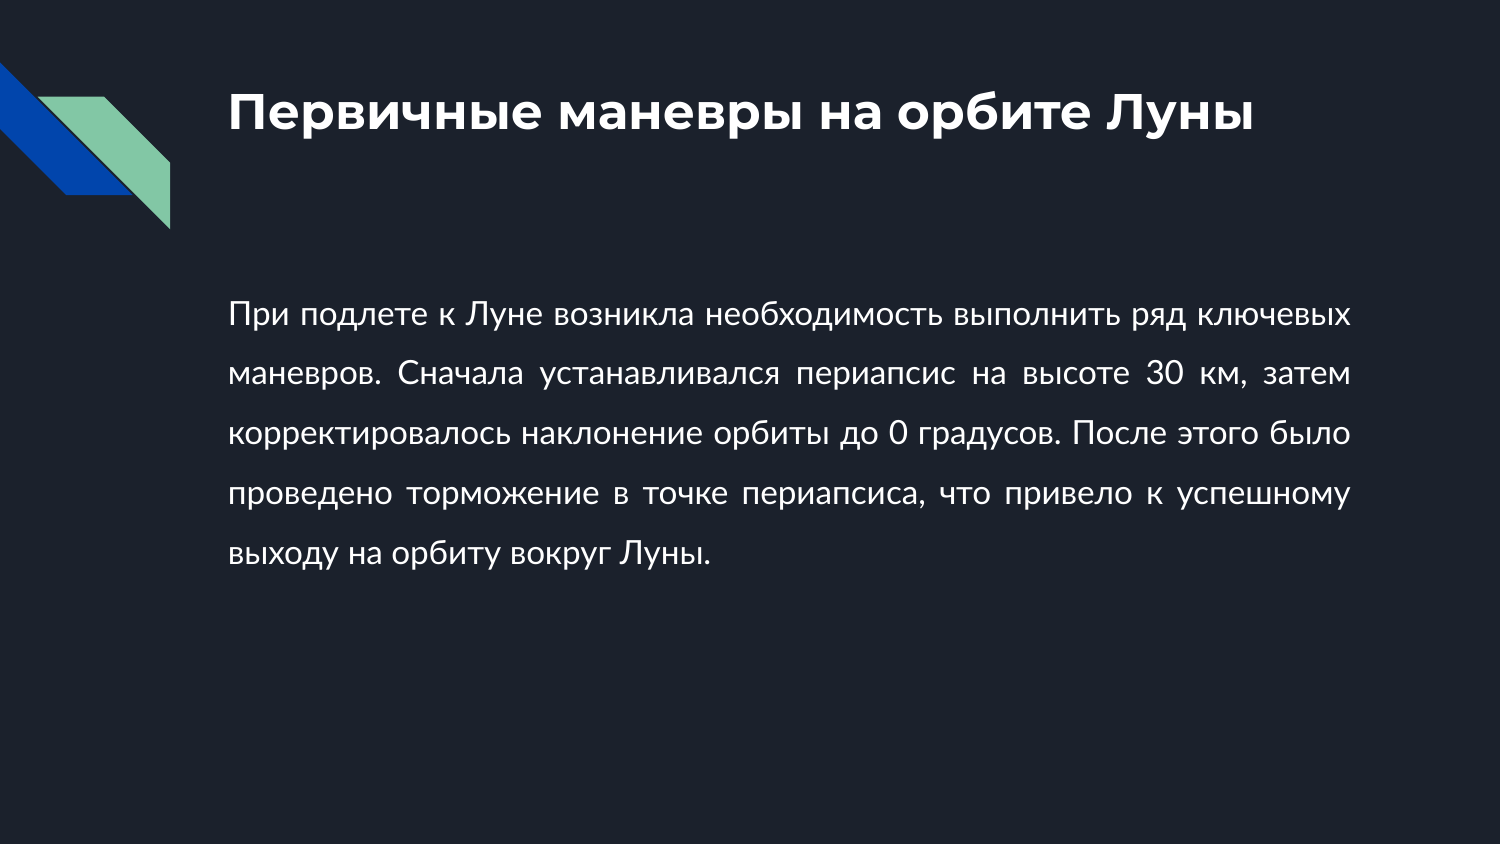

# Первичные маневры на орбите Луны
При подлете к Луне возникла необходимость выполнить ряд ключевых маневров. Сначала устанавливался периапсис на высоте 30 км, затем корректировалось наклонение орбиты до 0 градусов. После этого было проведено торможение в точке периапсиса, что привело к успешному выходу на орбиту вокруг Луны.